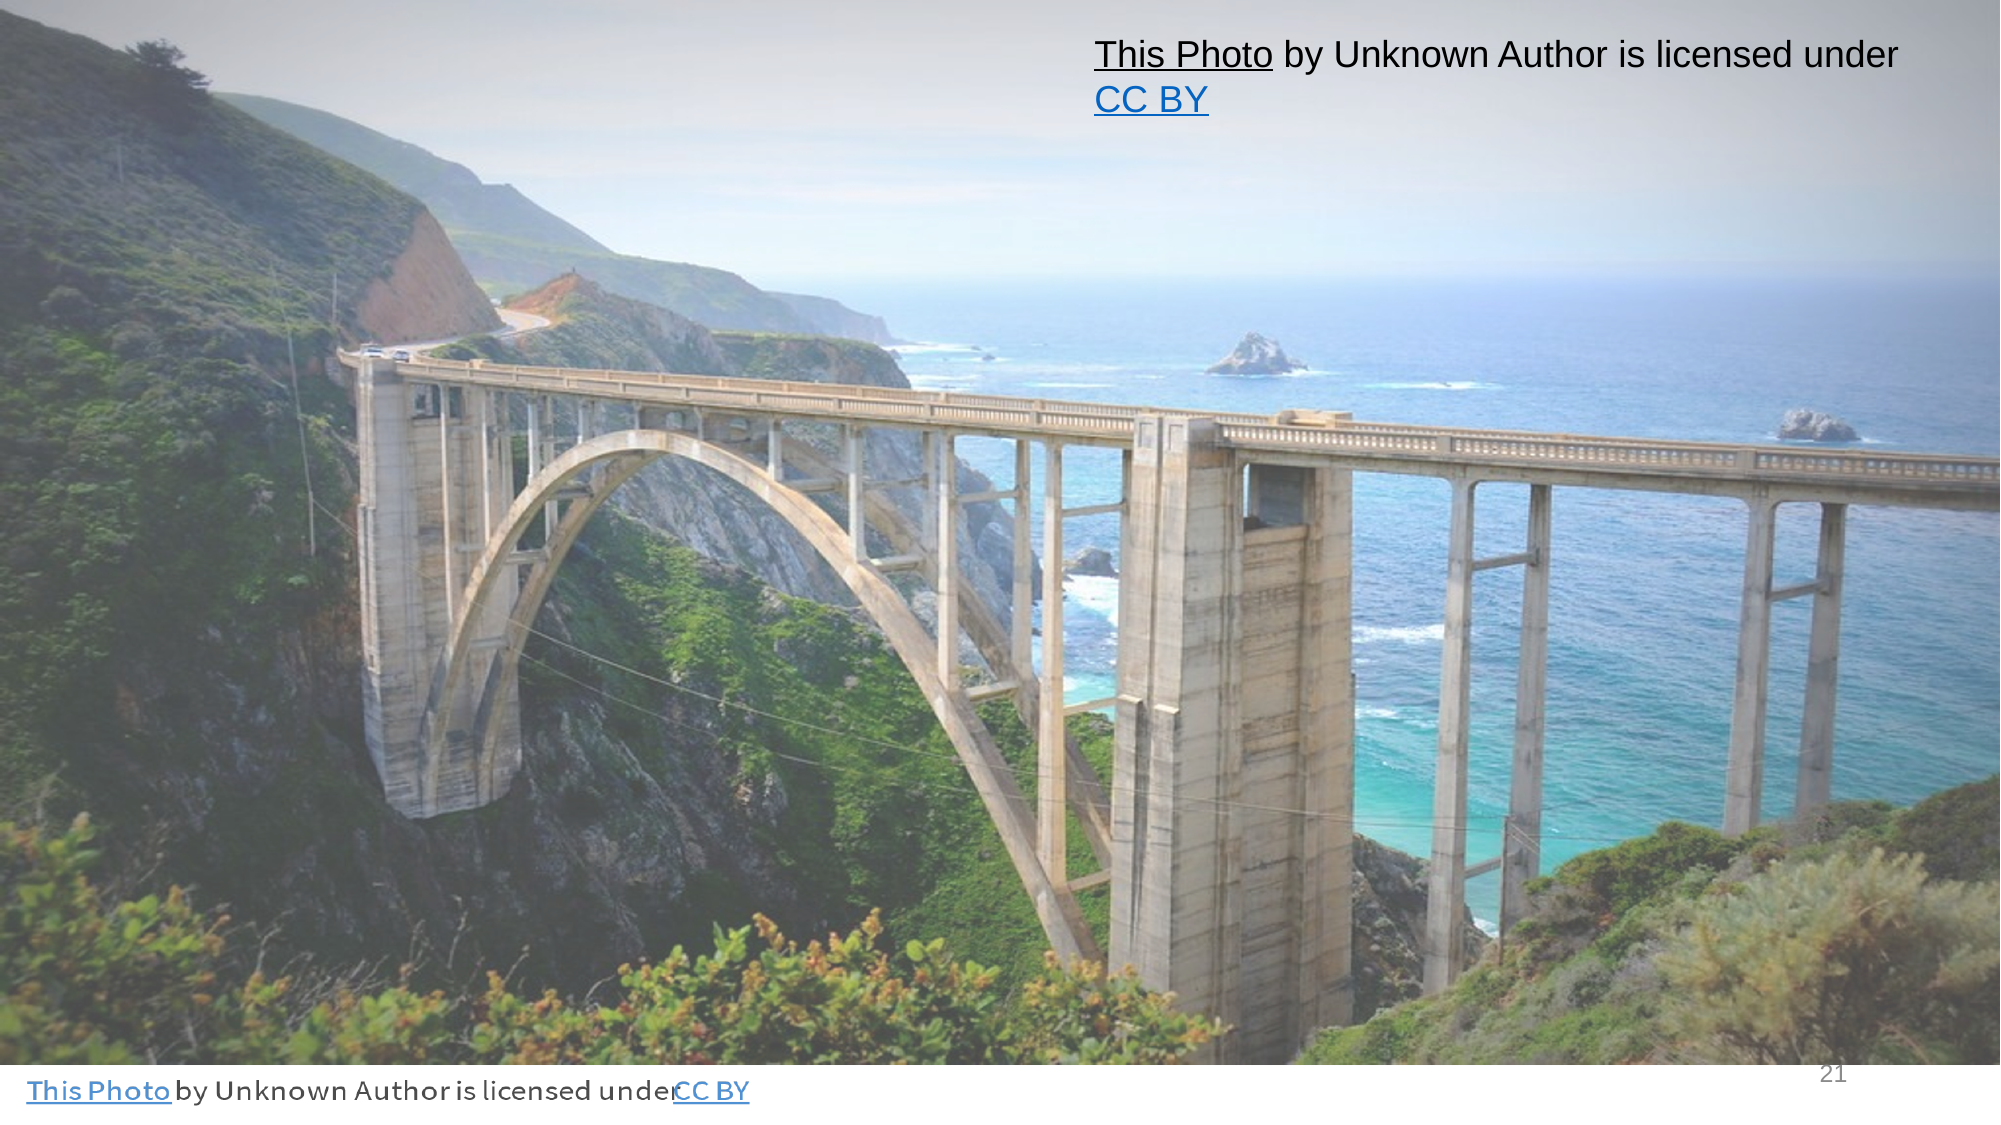

This Photo by Unknown Author is licensed under CC BY

21